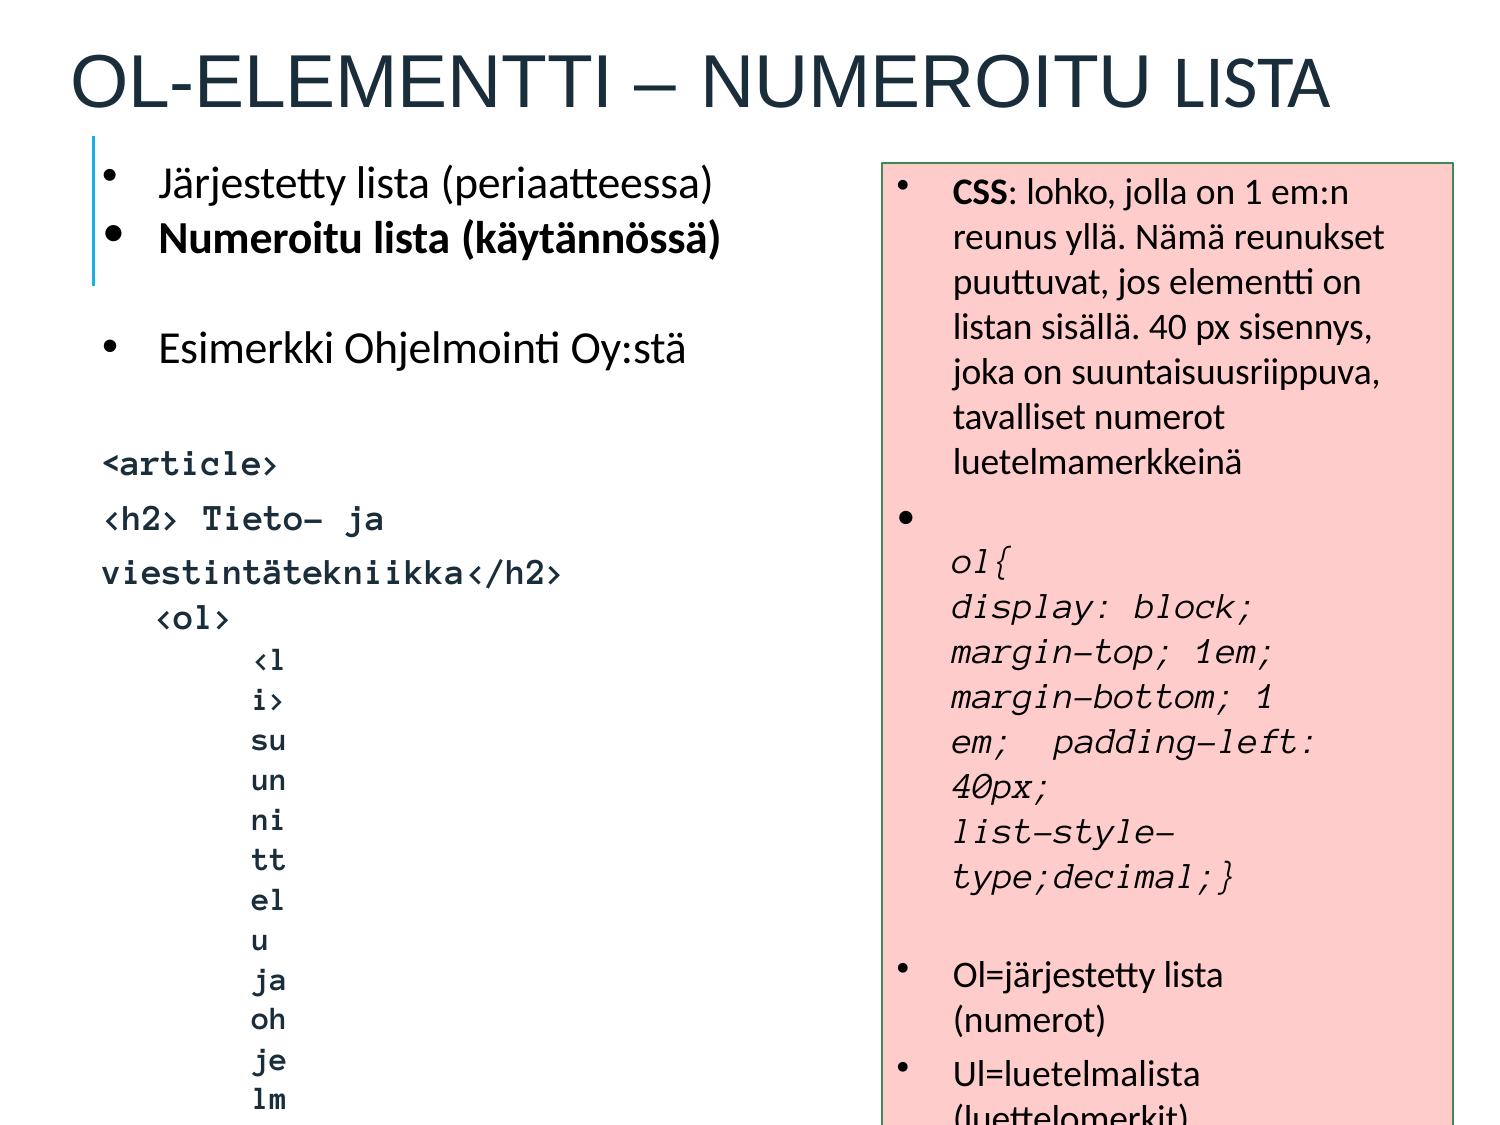

# Ol-elementti – numeroitu lista
Järjestetty lista (periaatteessa)
Numeroitu lista (käytännössä)

Esimerkki Ohjelmointi Oy:stä

<article>
<h2> Tieto- ja viestintätekniikka</h2>
<ol>
<li>suunnittelu ja ohjelmointi</li>
<li>koulutuspalvelut</li>
<li>neuvonta- ja ohjauspalvelut</li>
</ol>
</article>

Käyttö: Asioiden esittämiseen  numeroituina luetelmina  yksinkertaisissa tapauksissa
CSS: lohko, jolla on 1 em:n  reunus yllä. Nämä reunukset  puuttuvat, jos elementti on  listan sisällä. 40 px sisennys,  joka on suuntaisuusriippuva,  tavalliset numerot  luetelmamerkkeinä
•
ol{
display: block;
margin-top; 1em;  margin-bottom; 1 em;  padding-left: 40px;
list-style-type;decimal;}

Ol=järjestetty lista (numerot)
Ul=luetelmalista  (luettelomerkit)
Merja Marin
17